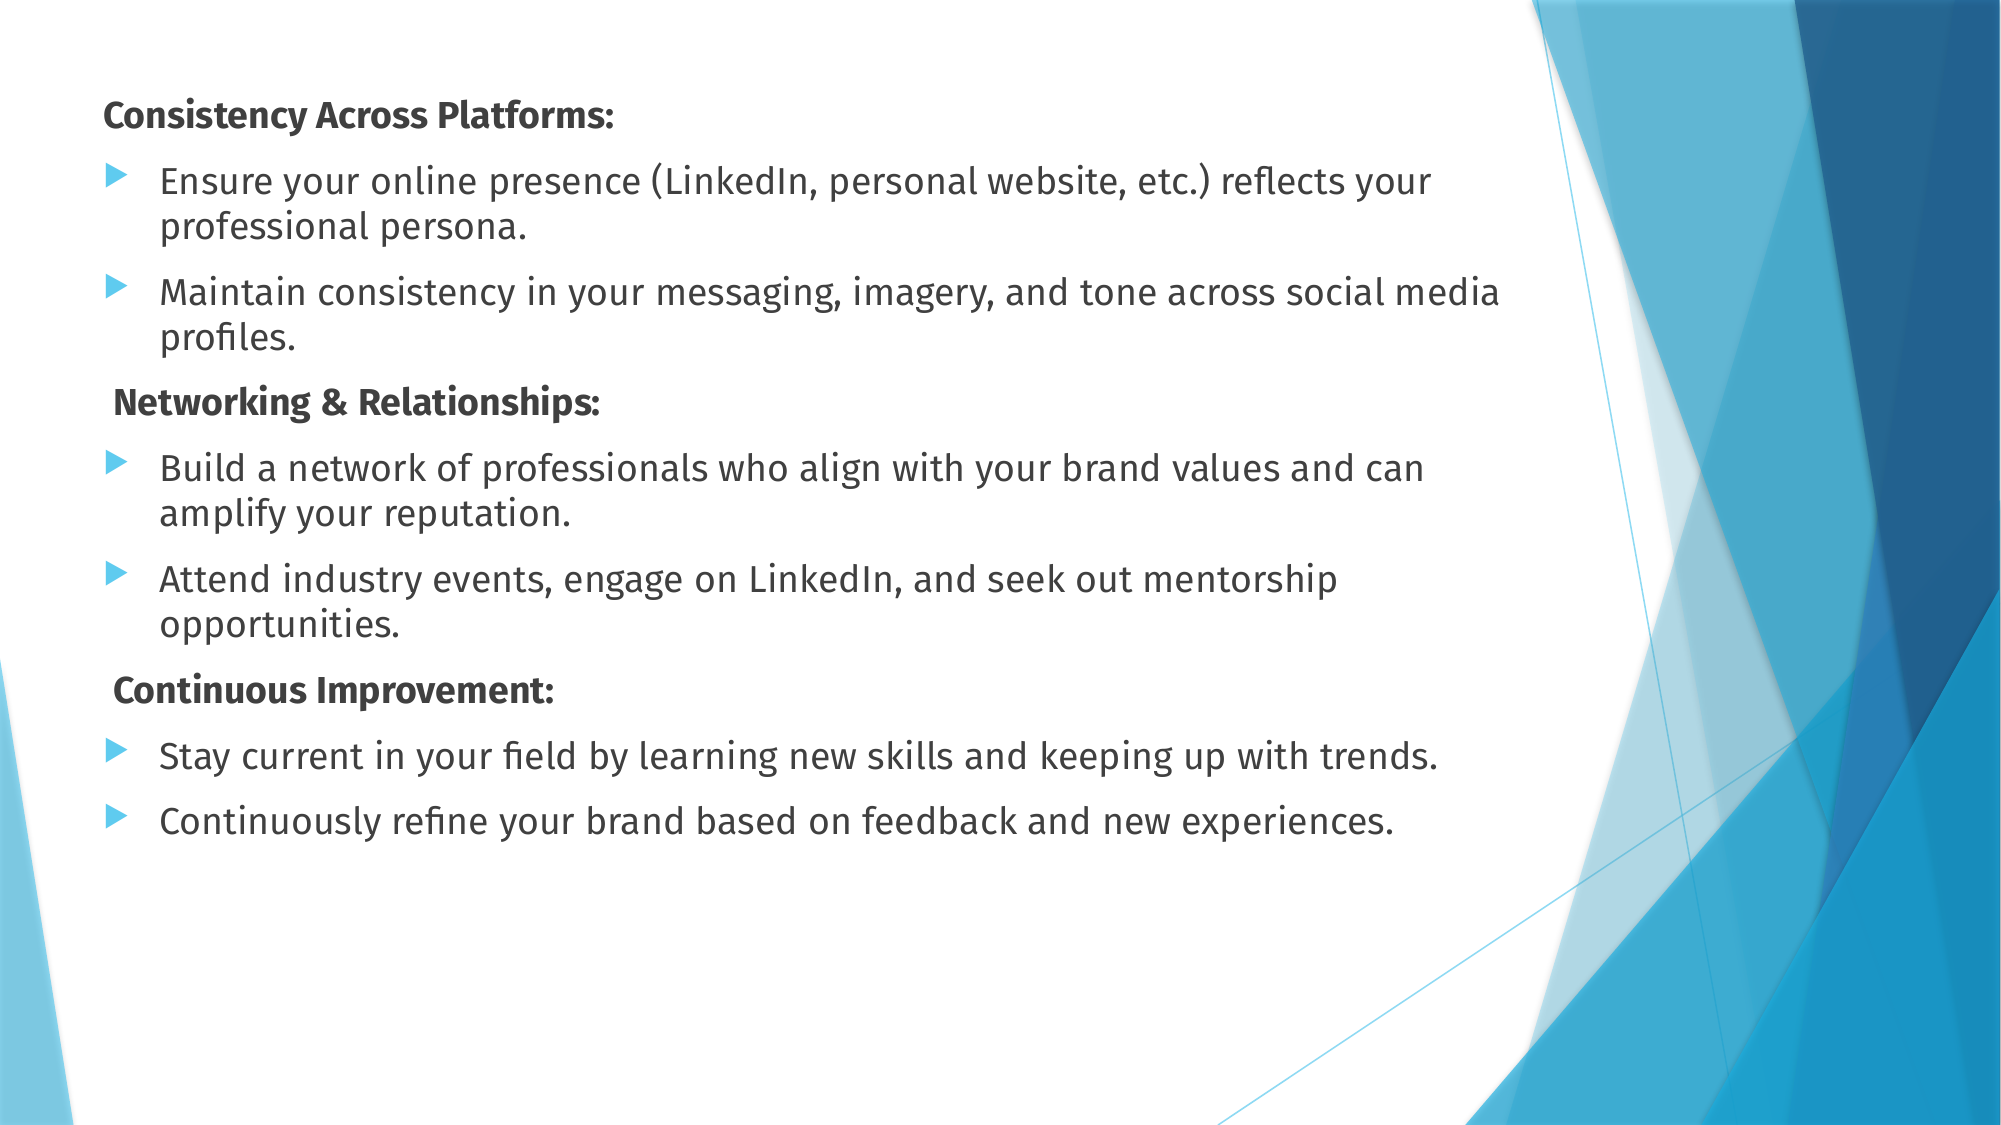

Consistency Across Platforms:
Ensure your online presence (LinkedIn, personal website, etc.) reflects your professional persona.
Maintain consistency in your messaging, imagery, and tone across social media profiles.
 Networking & Relationships:
Build a network of professionals who align with your brand values and can amplify your reputation.
Attend industry events, engage on LinkedIn, and seek out mentorship opportunities.
 Continuous Improvement:
Stay current in your field by learning new skills and keeping up with trends.
Continuously refine your brand based on feedback and new experiences.